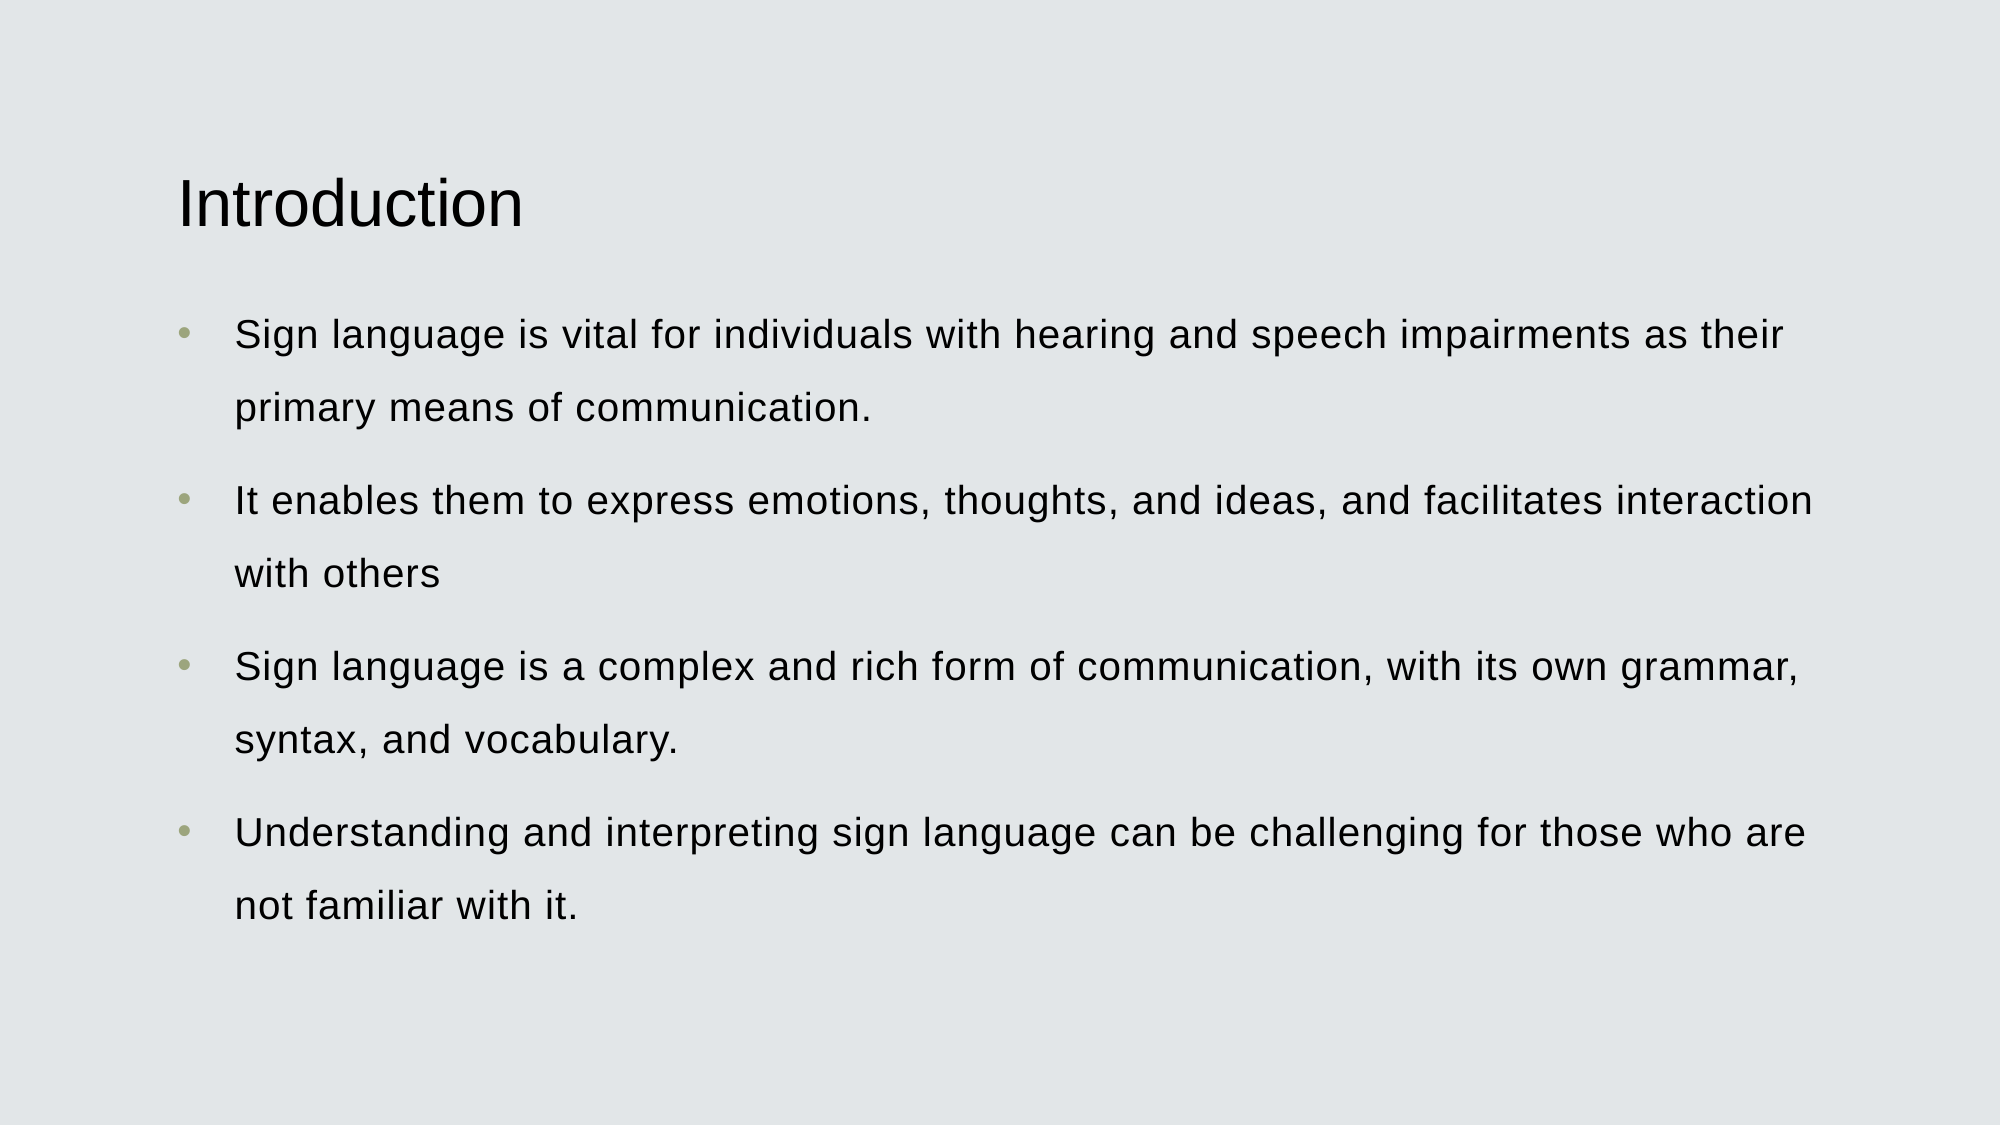

# Introduction
Sign language is vital for individuals with hearing and speech impairments as their primary means of communication.
It enables them to express emotions, thoughts, and ideas, and facilitates interaction with others
Sign language is a complex and rich form of communication, with its own grammar, syntax, and vocabulary.
Understanding and interpreting sign language can be challenging for those who are not familiar with it.